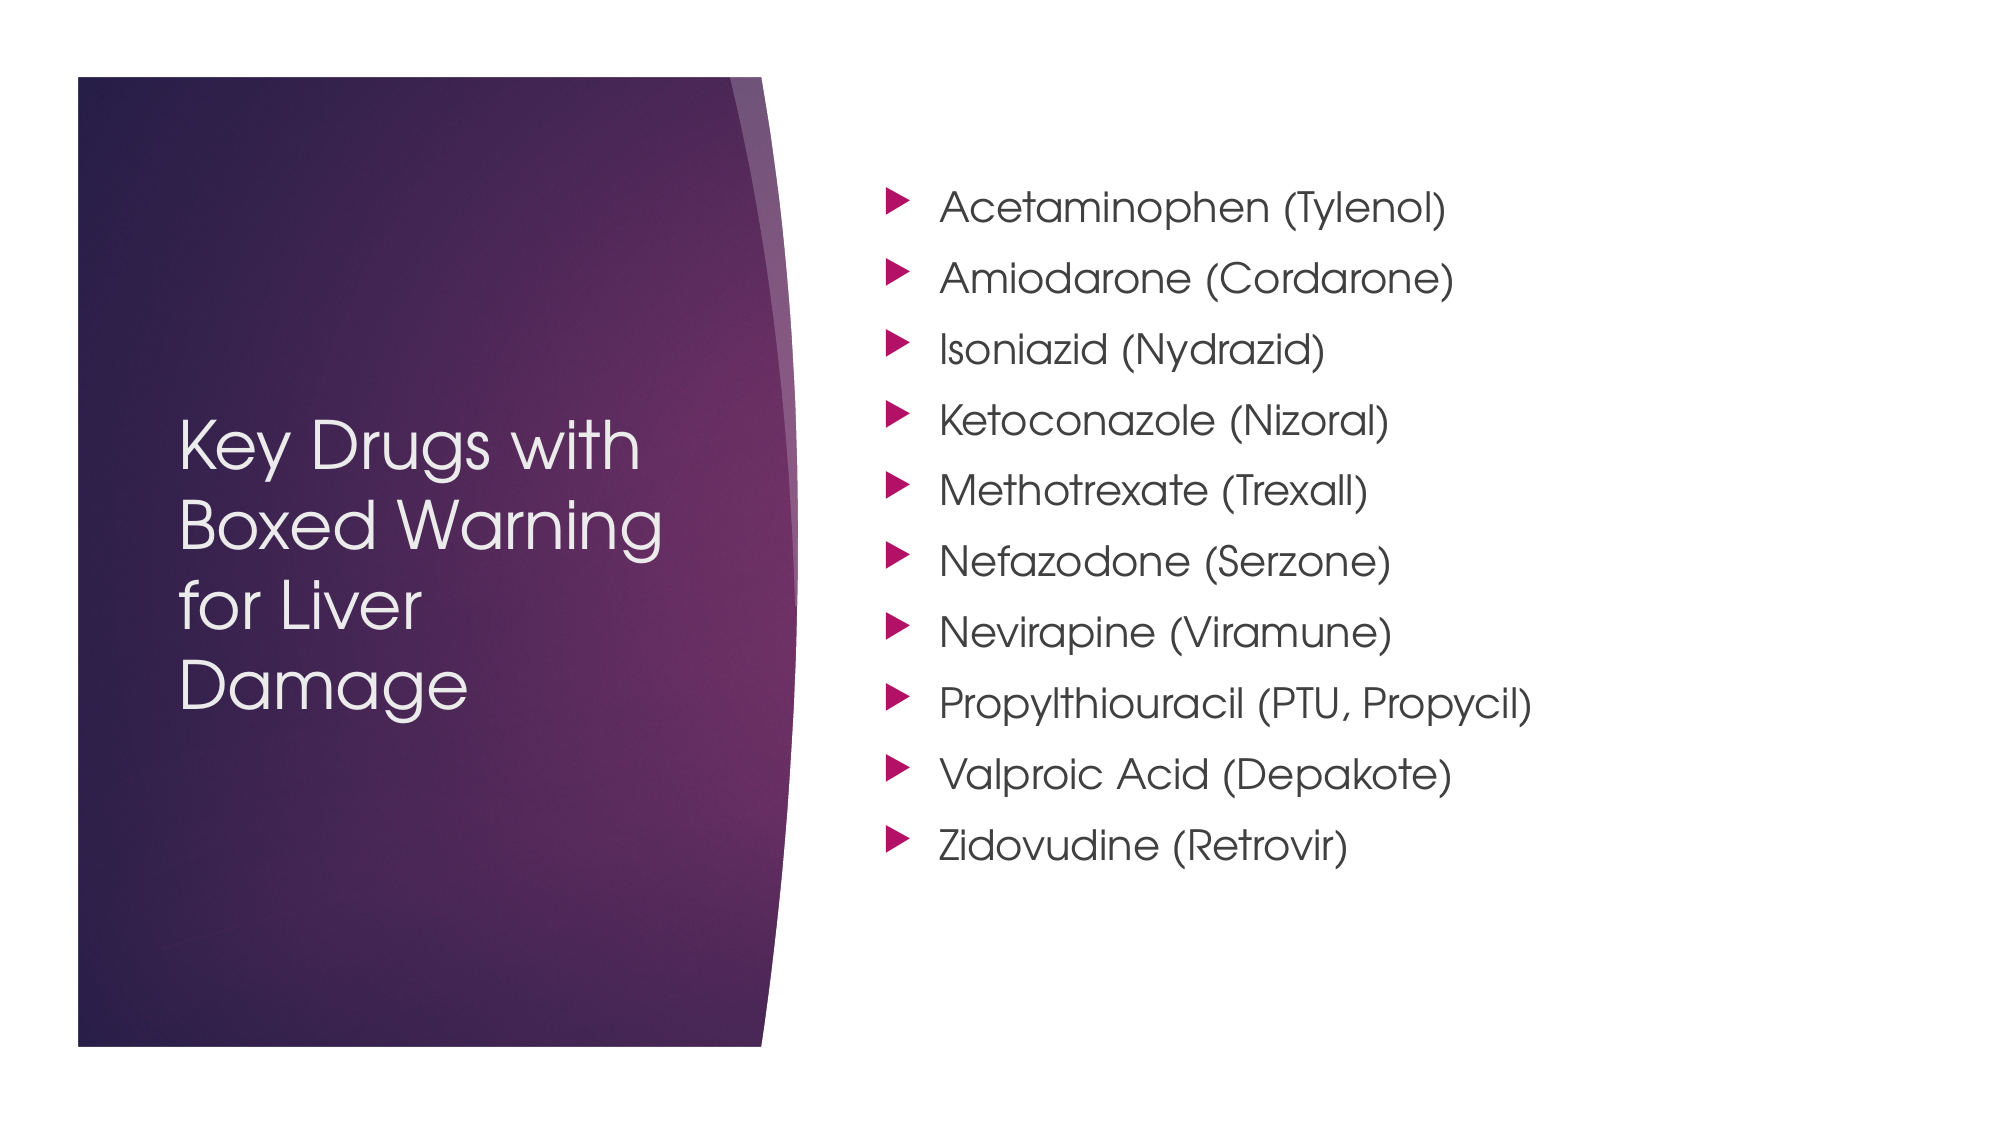

Acetaminophen (Tylenol)
Amiodarone (Cordarone)
Isoniazid (Nydrazid)
Ketoconazole (Nizoral)
Methotrexate (Trexall)
Nefazodone (Serzone)
Nevirapine (Viramune)
Propylthiouracil (PTU, Propycil)
Valproic Acid (Depakote)
Zidovudine (Retrovir)

# Key Drugs with Boxed Warning for Liver Damage